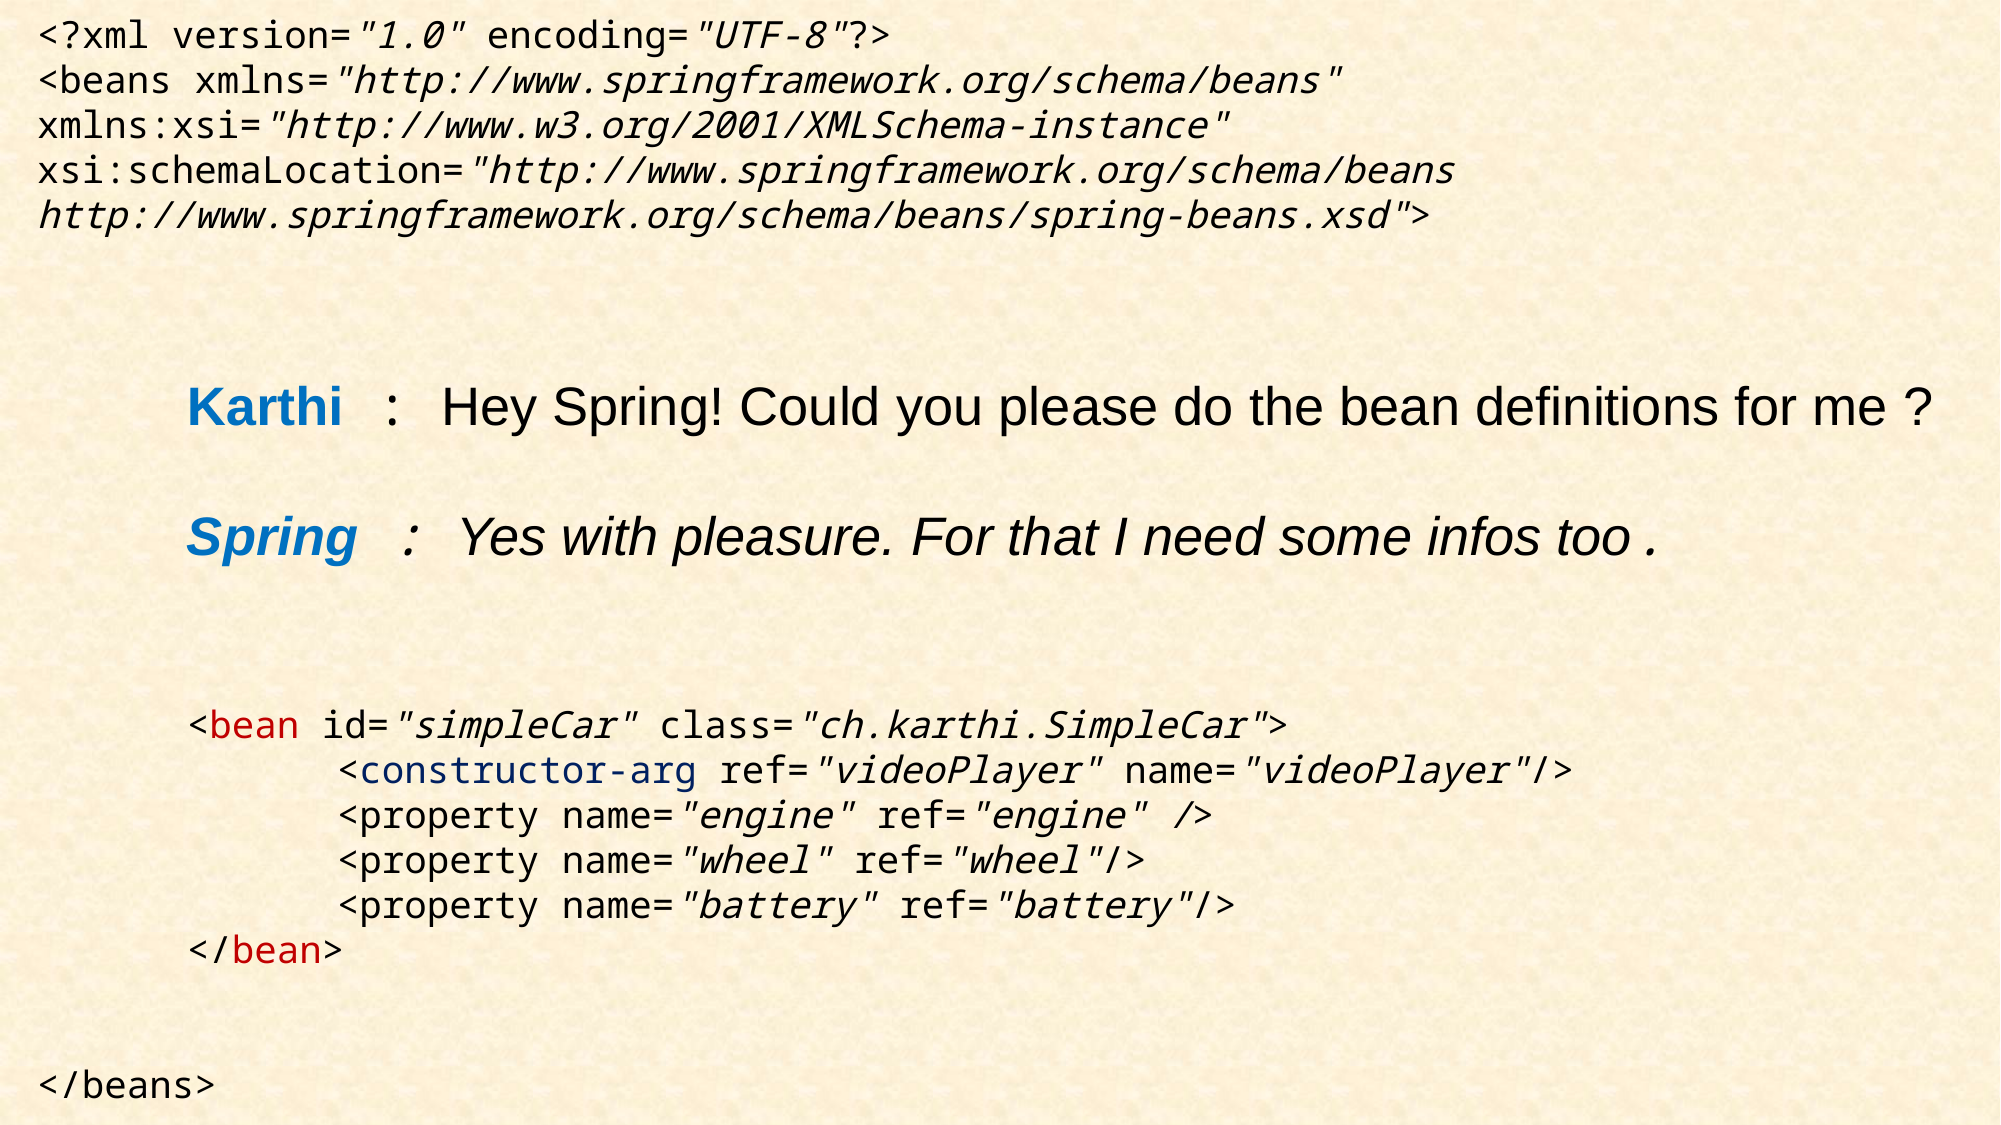

<?xml version="1.0" encoding="UTF-8"?>
<beans xmlns="http://www.springframework.org/schema/beans"
xmlns:xsi="http://www.w3.org/2001/XMLSchema-instance"
xsi:schemaLocation="http://www.springframework.org/schema/beans http://www.springframework.org/schema/beans/spring-beans.xsd">

	Karthi : Hey Spring! Could you please do the bean definitions for me ?

	Spring : Yes with pleasure. For that I need some infos too.

	<bean id="simpleCar" class="ch.karthi.SimpleCar">
		<constructor-arg ref="videoPlayer" name="videoPlayer"/>
		<property name="engine" ref="engine" />
		<property name="wheel" ref="wheel"/>
		<property name="battery" ref="battery"/>
	</bean>

</beans>